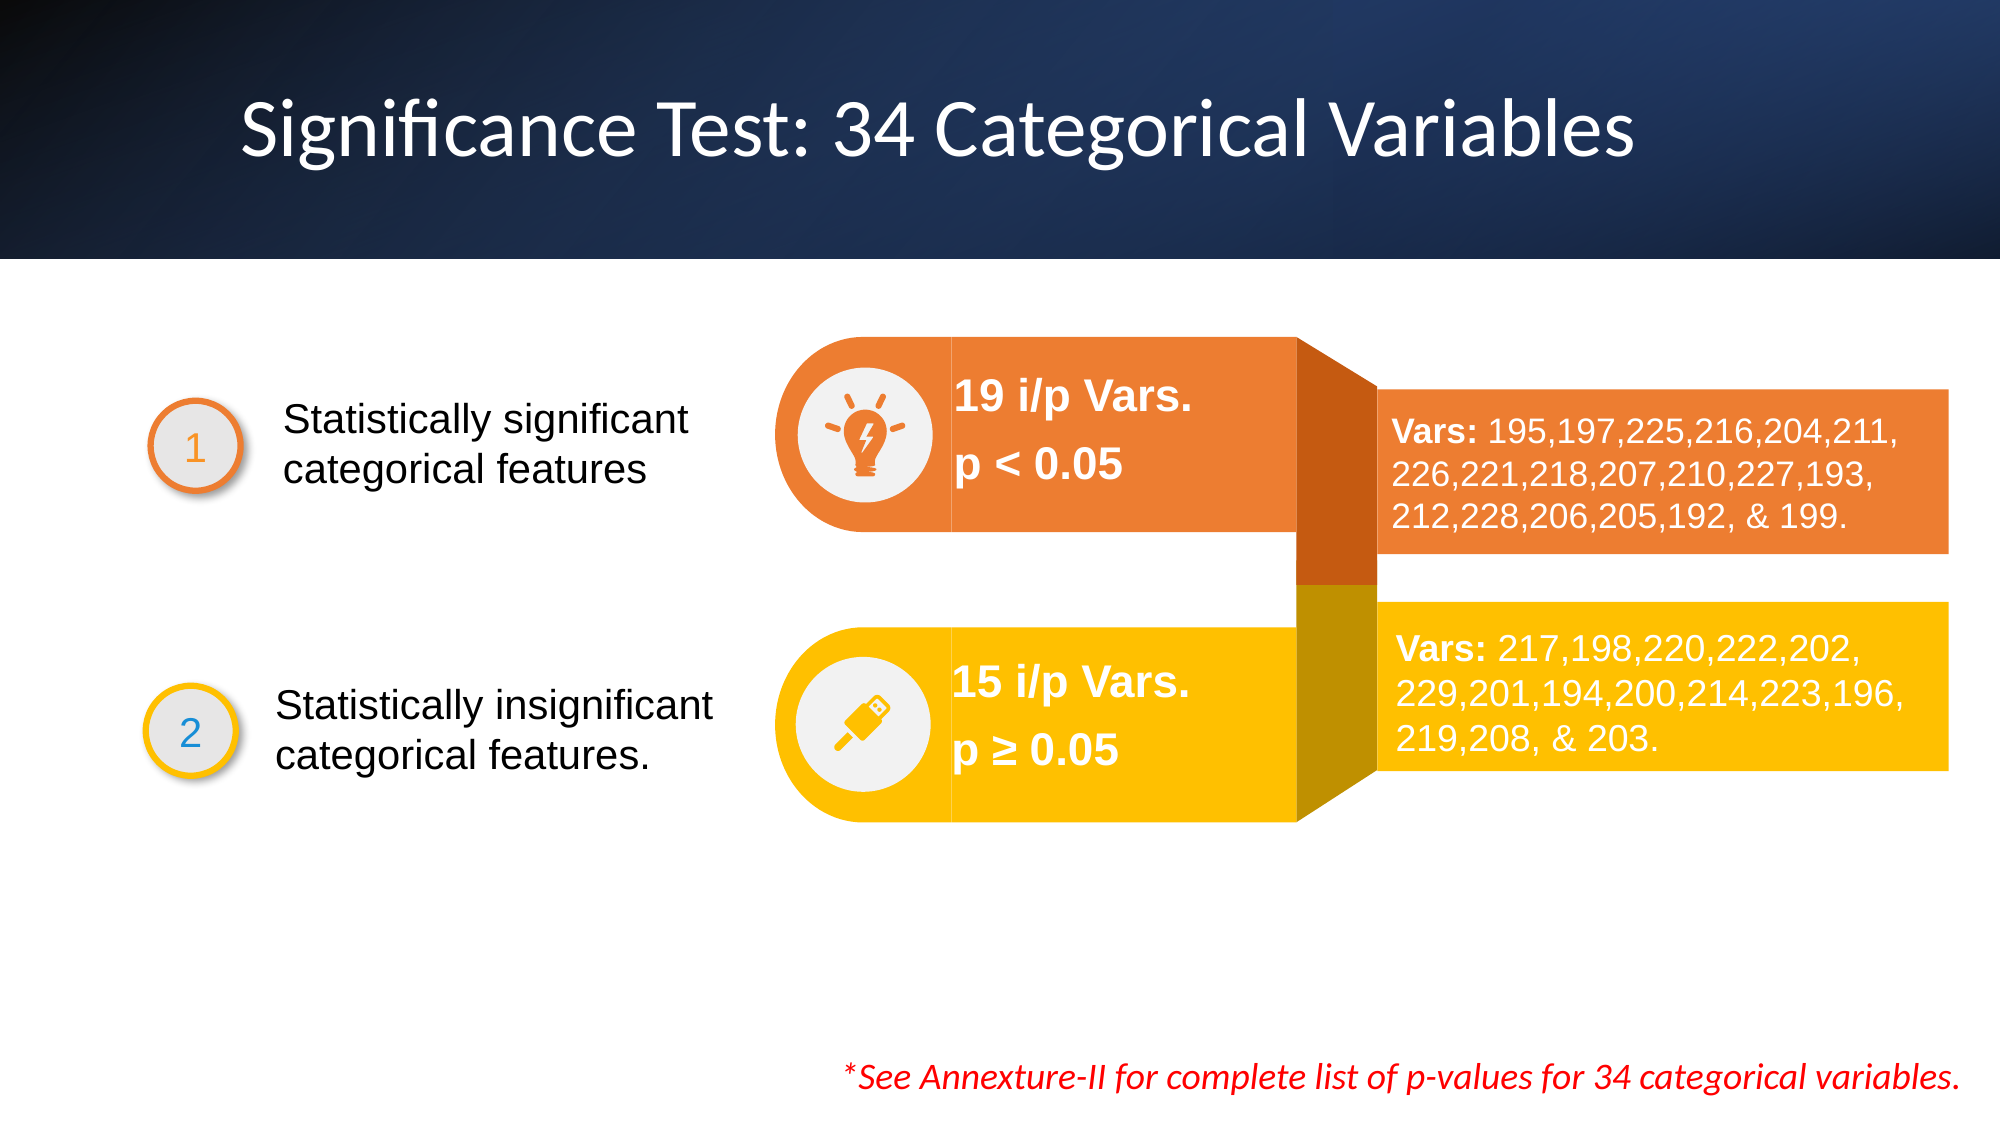

Significance Test: 34 Categorical Variables

19 i/p Vars.
p < 0.05

Statistically significant categorical features

1
Vars: 195,197,225,216,204,211, 226,221,218,207,210,227,193, 212,228,206,205,192, & 199.

Vars: 217,198,220,222,202, 229,201,194,200,214,223,196, 219,208, & 203.

15 i/p Vars.
p ≥ 0.05

Statistically insignificant categorical features.
2

*See Annexture-II for complete list of p-values for 34 categorical variables.